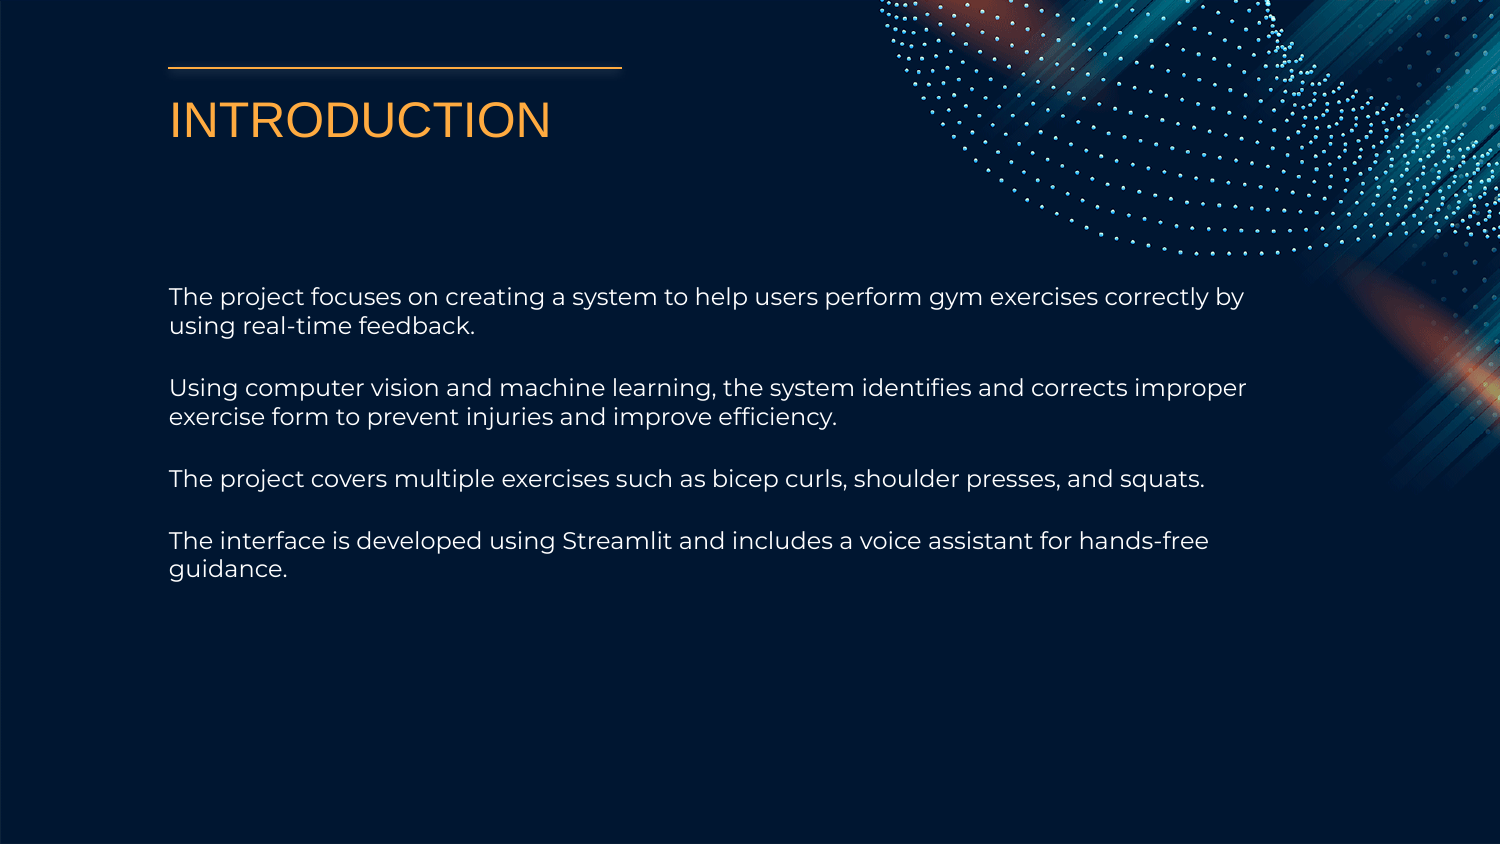

# INTRODUCTION

The project focuses on creating a system to help users perform gym exercises correctly by using real-time feedback.
Using computer vision and machine learning, the system identifies and corrects improper exercise form to prevent injuries and improve efficiency.
The project covers multiple exercises such as bicep curls, shoulder presses, and squats.
The interface is developed using Streamlit and includes a voice assistant for hands-free guidance.